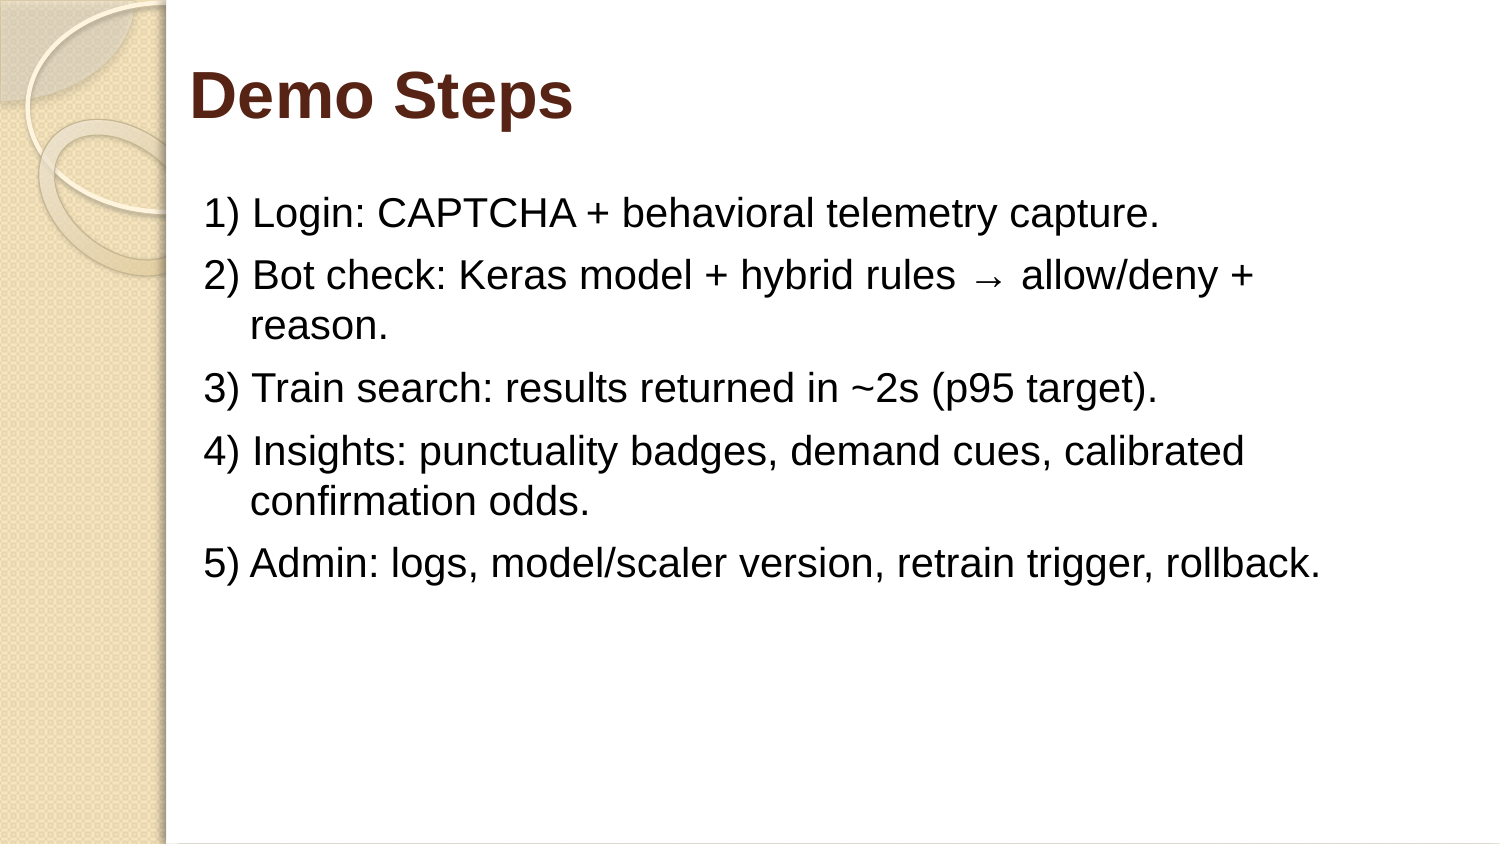

# Demo Steps
1) Login: CAPTCHA + behavioral telemetry capture.
2) Bot check: Keras model + hybrid rules → allow/deny + reason.
3) Train search: results returned in ~2s (p95 target).
4) Insights: punctuality badges, demand cues, calibrated confirmation odds.
5) Admin: logs, model/scaler version, retrain trigger, rollback.